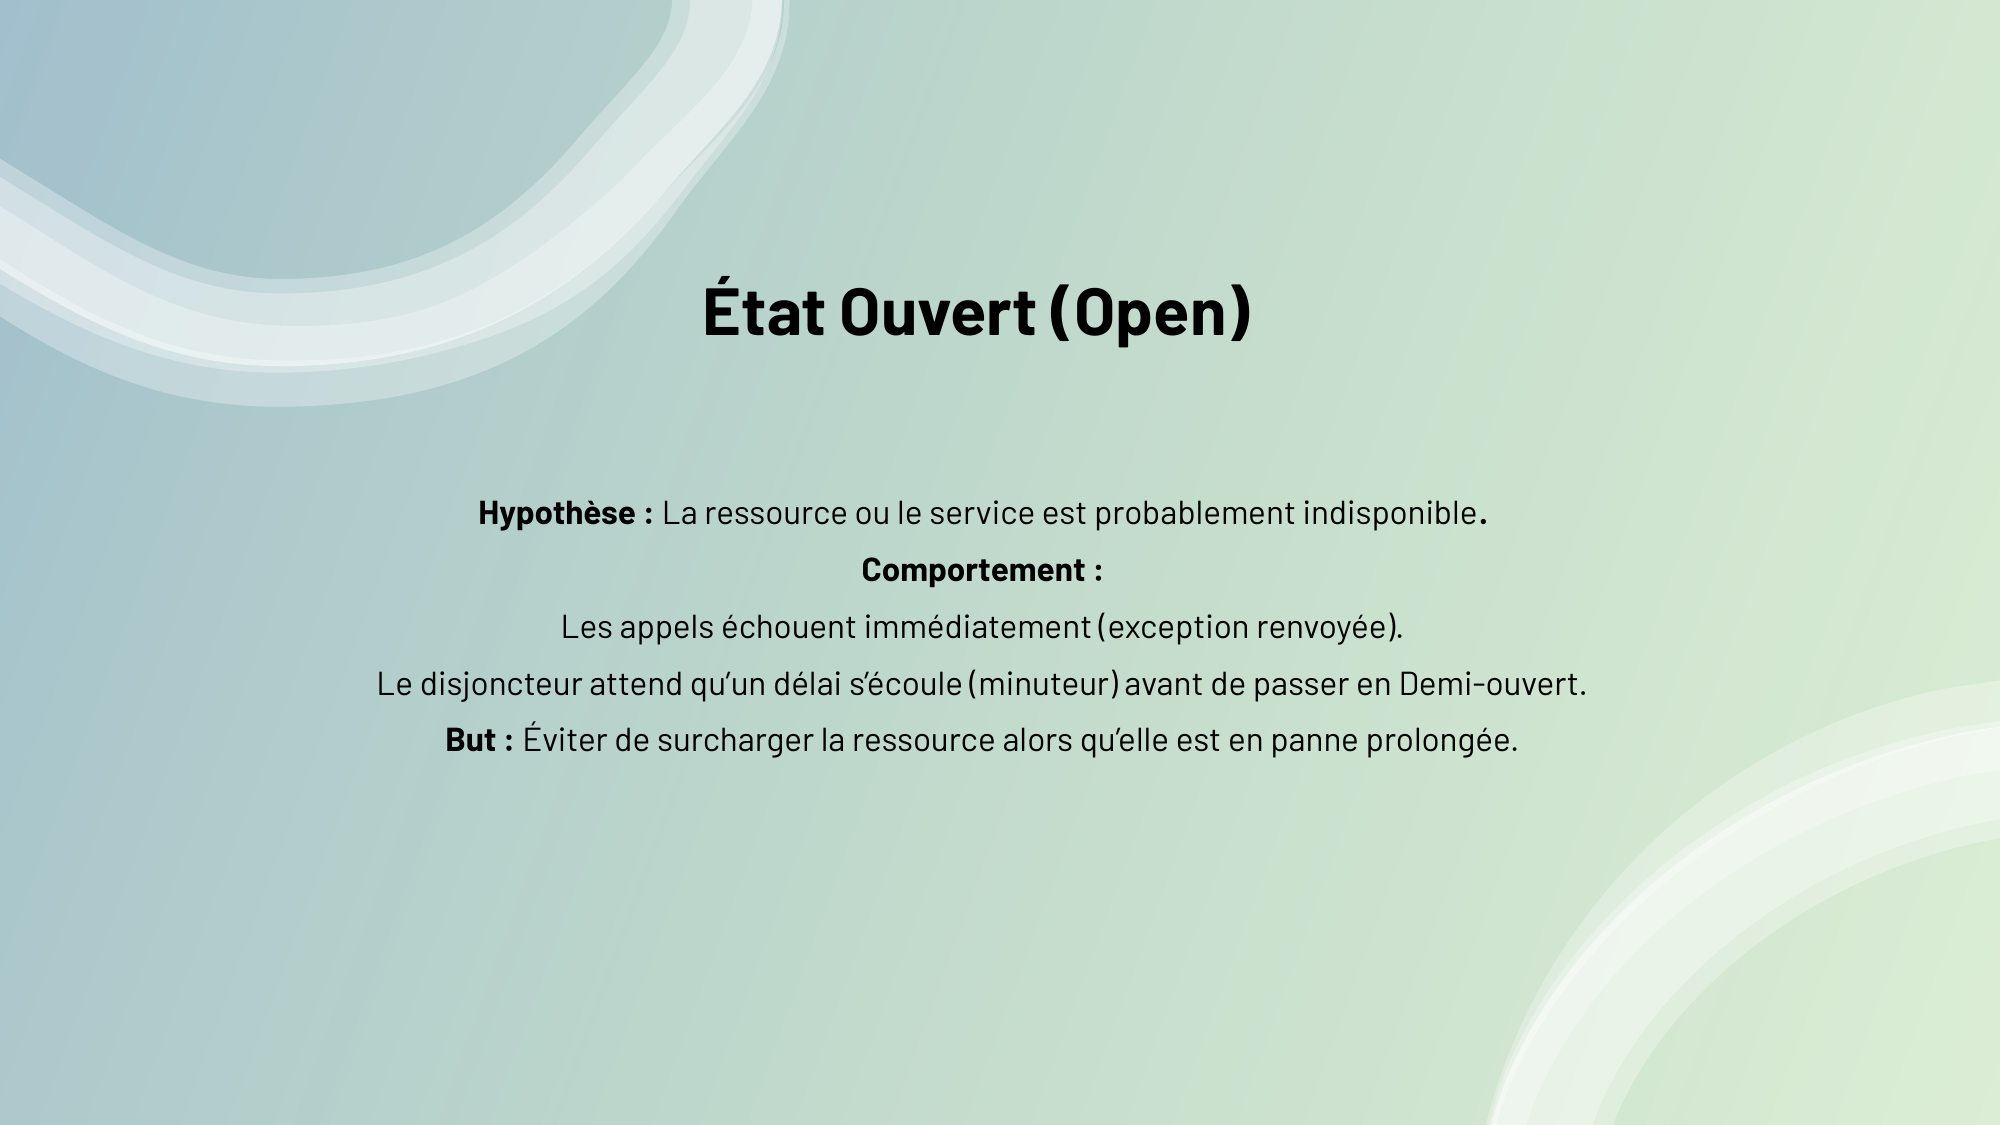

# État Ouvert (Open)
Hypothèse : La ressource ou le service est probablement indisponible.
Comportement :
Les appels échouent immédiatement (exception renvoyée).
Le disjoncteur attend qu’un délai s’écoule (minuteur) avant de passer en Demi-ouvert.
But : Éviter de surcharger la ressource alors qu’elle est en panne prolongée.